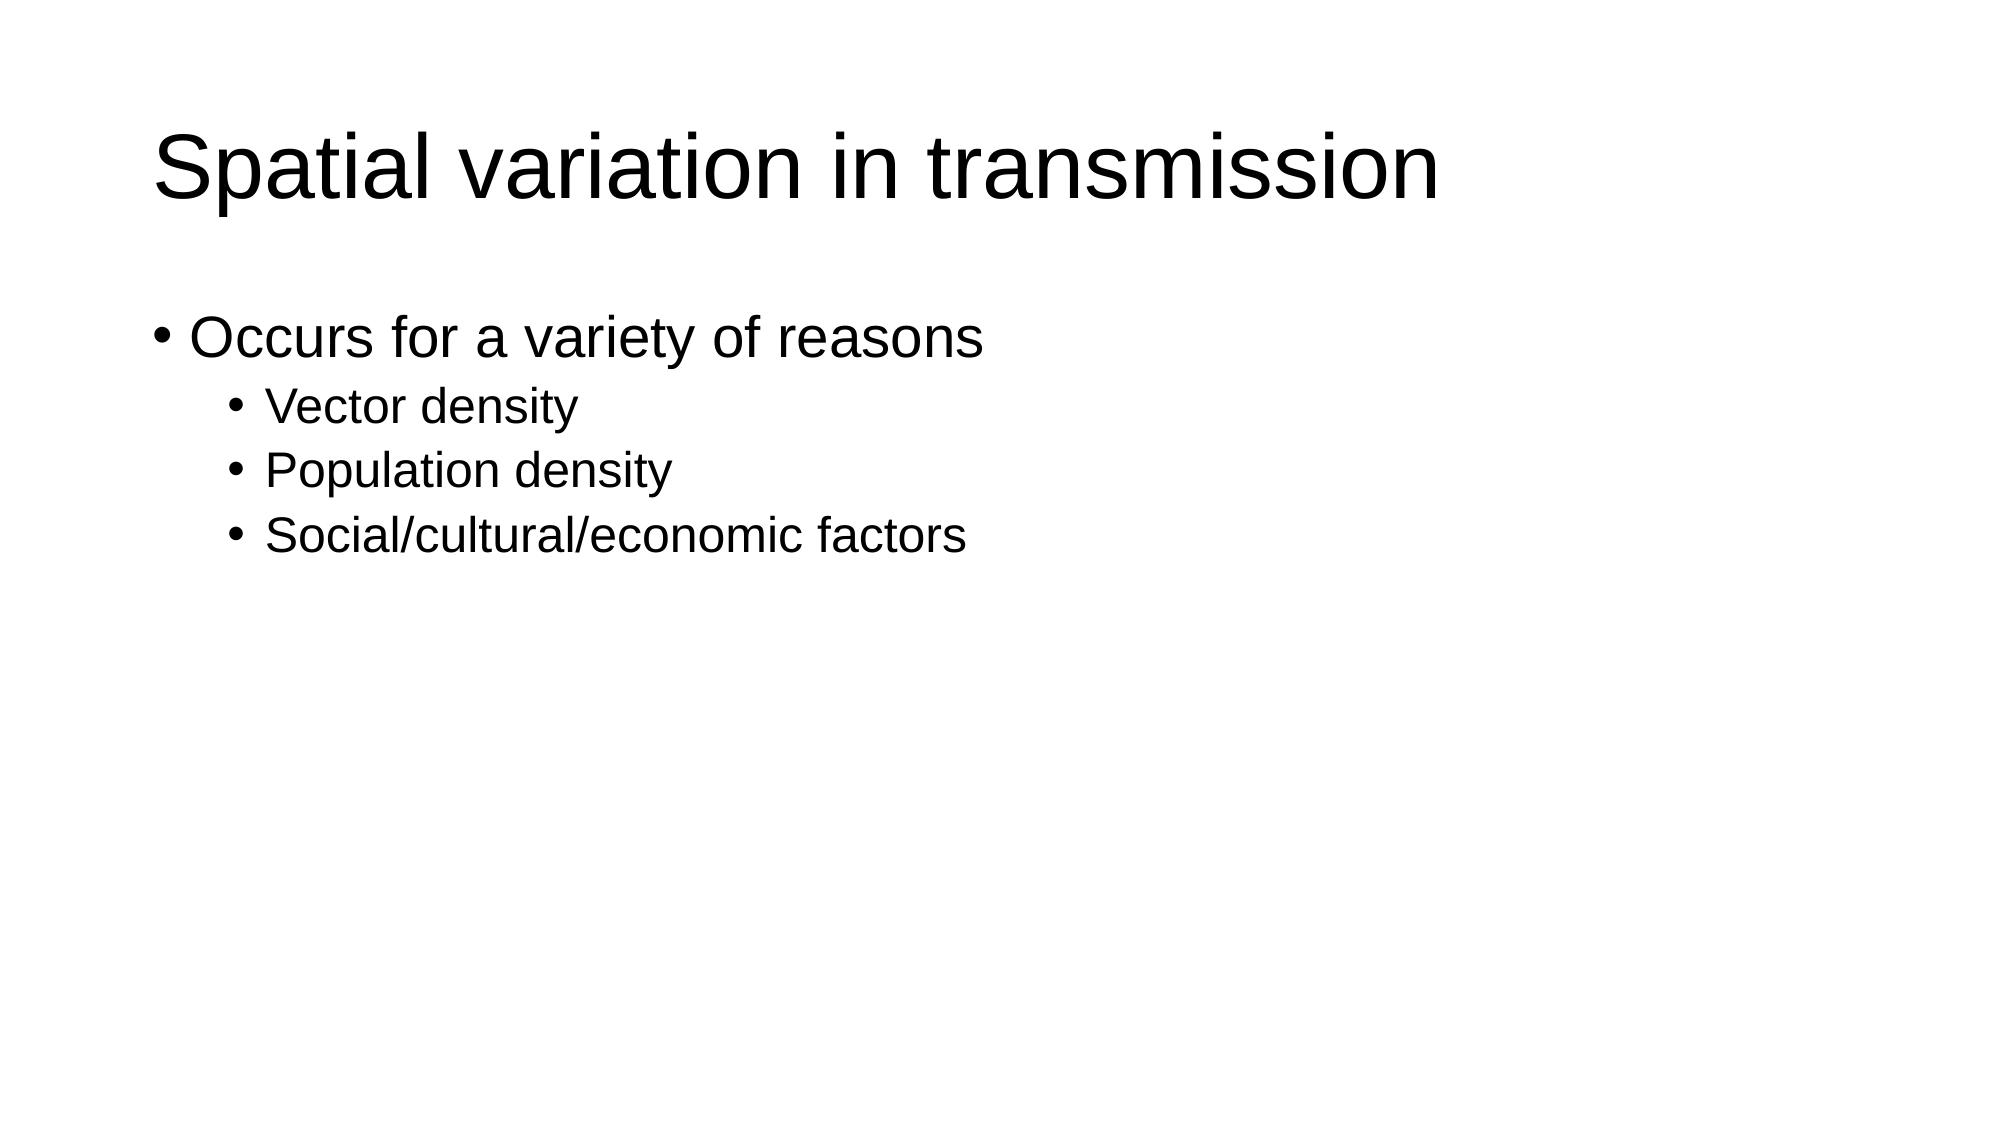

# Spatial variation in transmission
Occurs for a variety of reasons
Vector density
Population density
Social/cultural/economic factors